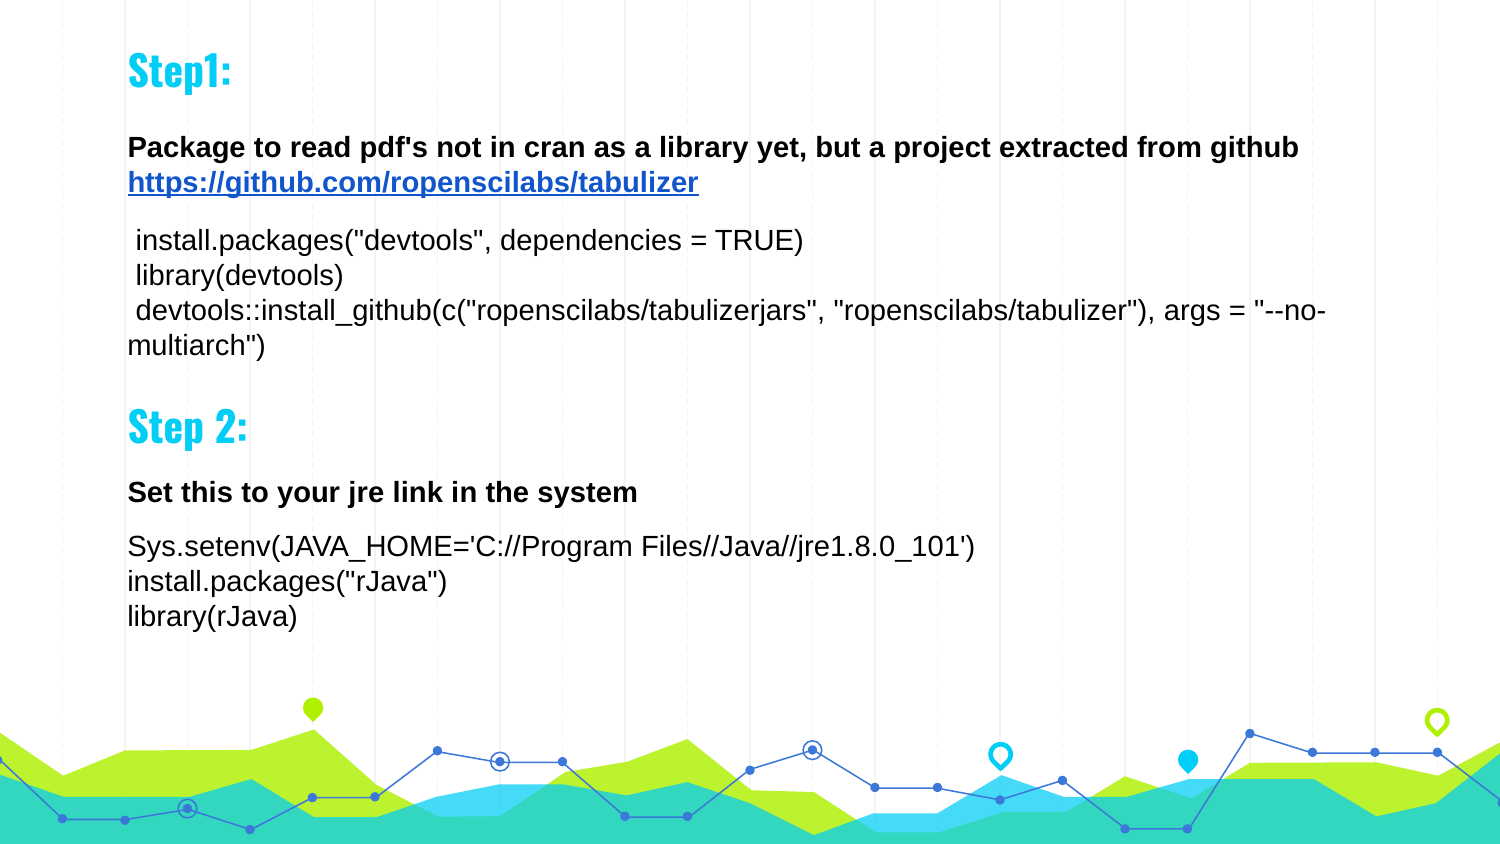

# Step1:
Package to read pdf's not in cran as a library yet, but a project extracted from github
https://github.com/ropenscilabs/tabulizer
 install.packages("devtools", dependencies = TRUE)
 library(devtools)
 devtools::install_github(c("ropenscilabs/tabulizerjars", "ropenscilabs/tabulizer"), args = "--no-       multiarch")

Step 2:
Set this to your jre link in the system
Sys.setenv(JAVA_HOME='C://Program Files//Java//jre1.8.0_101')
install.packages("rJava")
library(rJava)